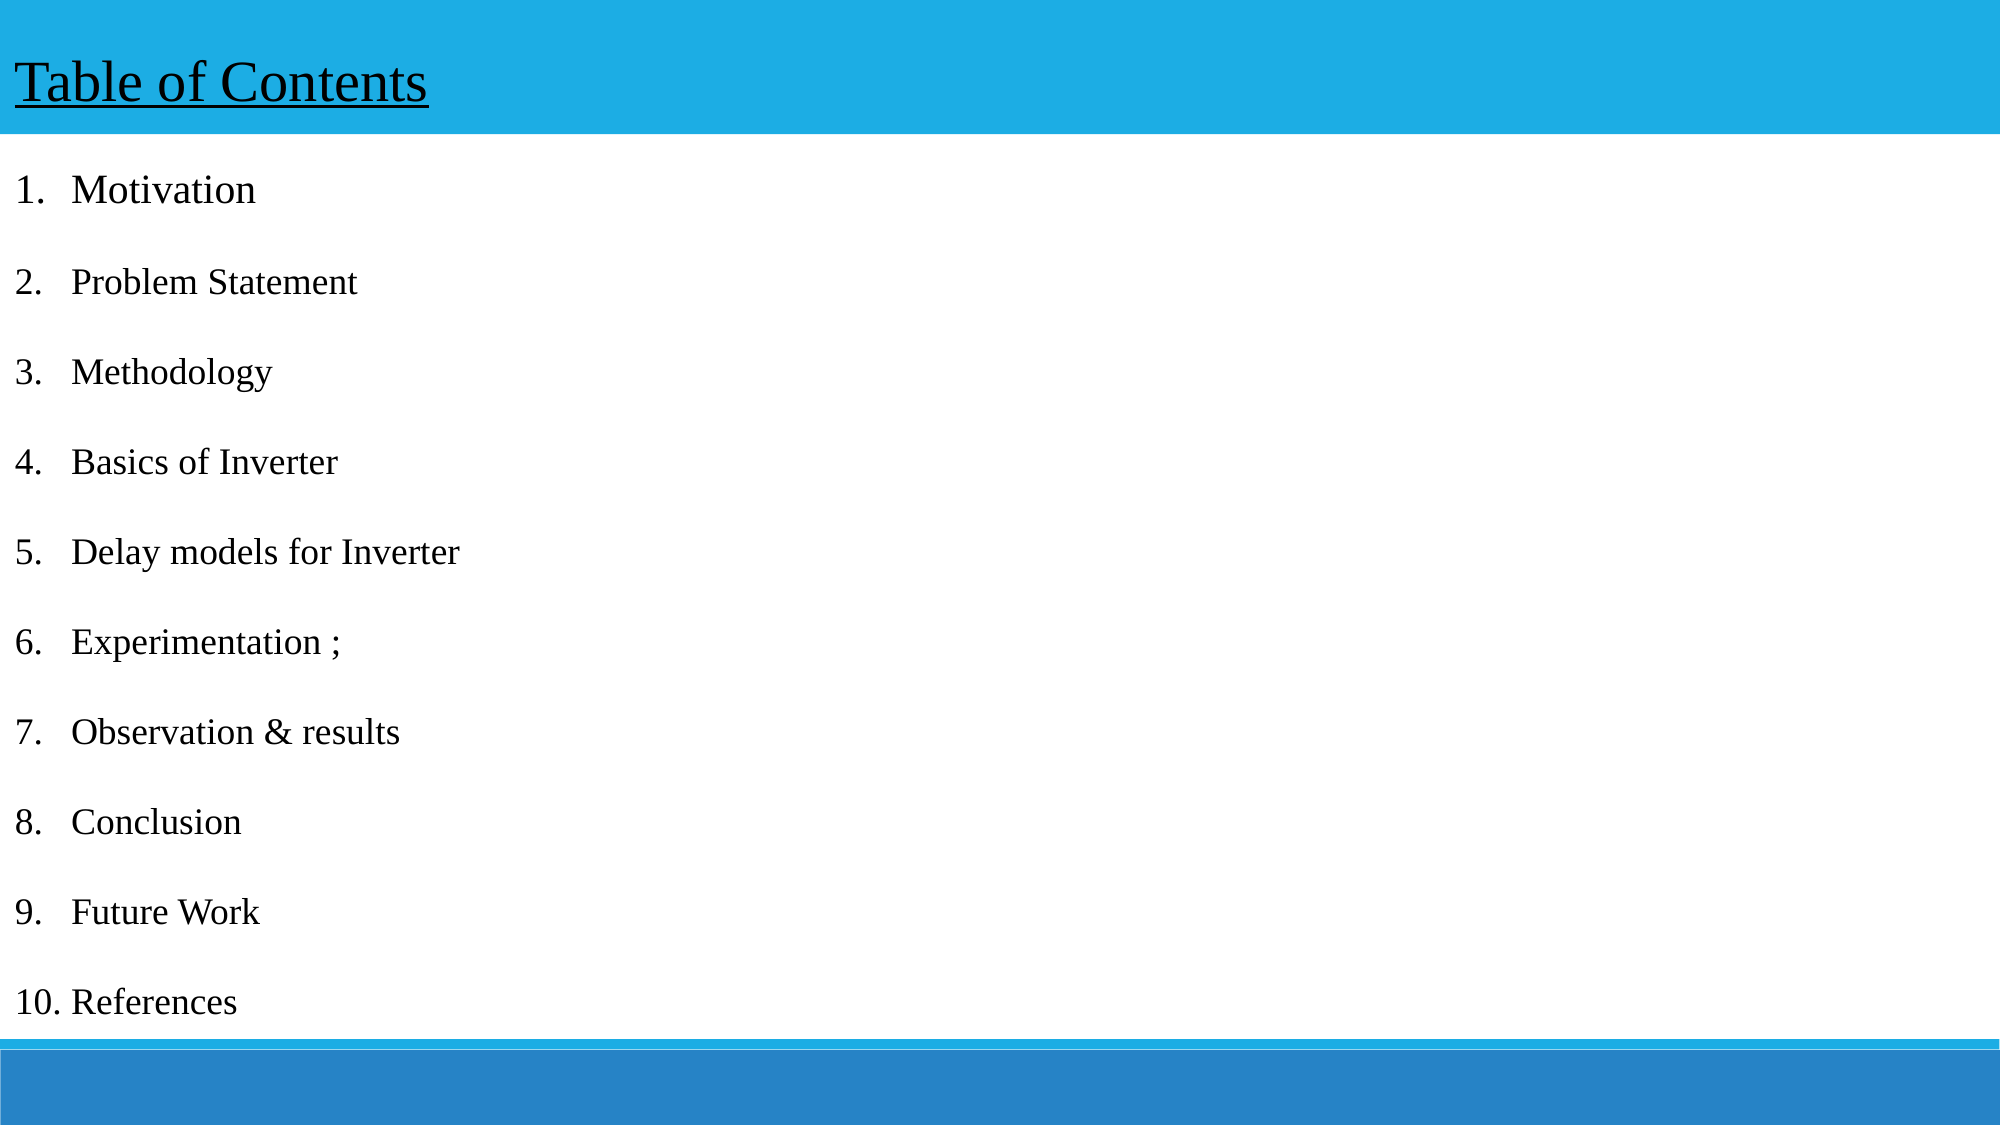

Table of Contents
Motivation

Problem Statement

Methodology

Basics of Inverter

Delay models for Inverter

Experimentation ;

Observation & results

Conclusion

Future Work

References